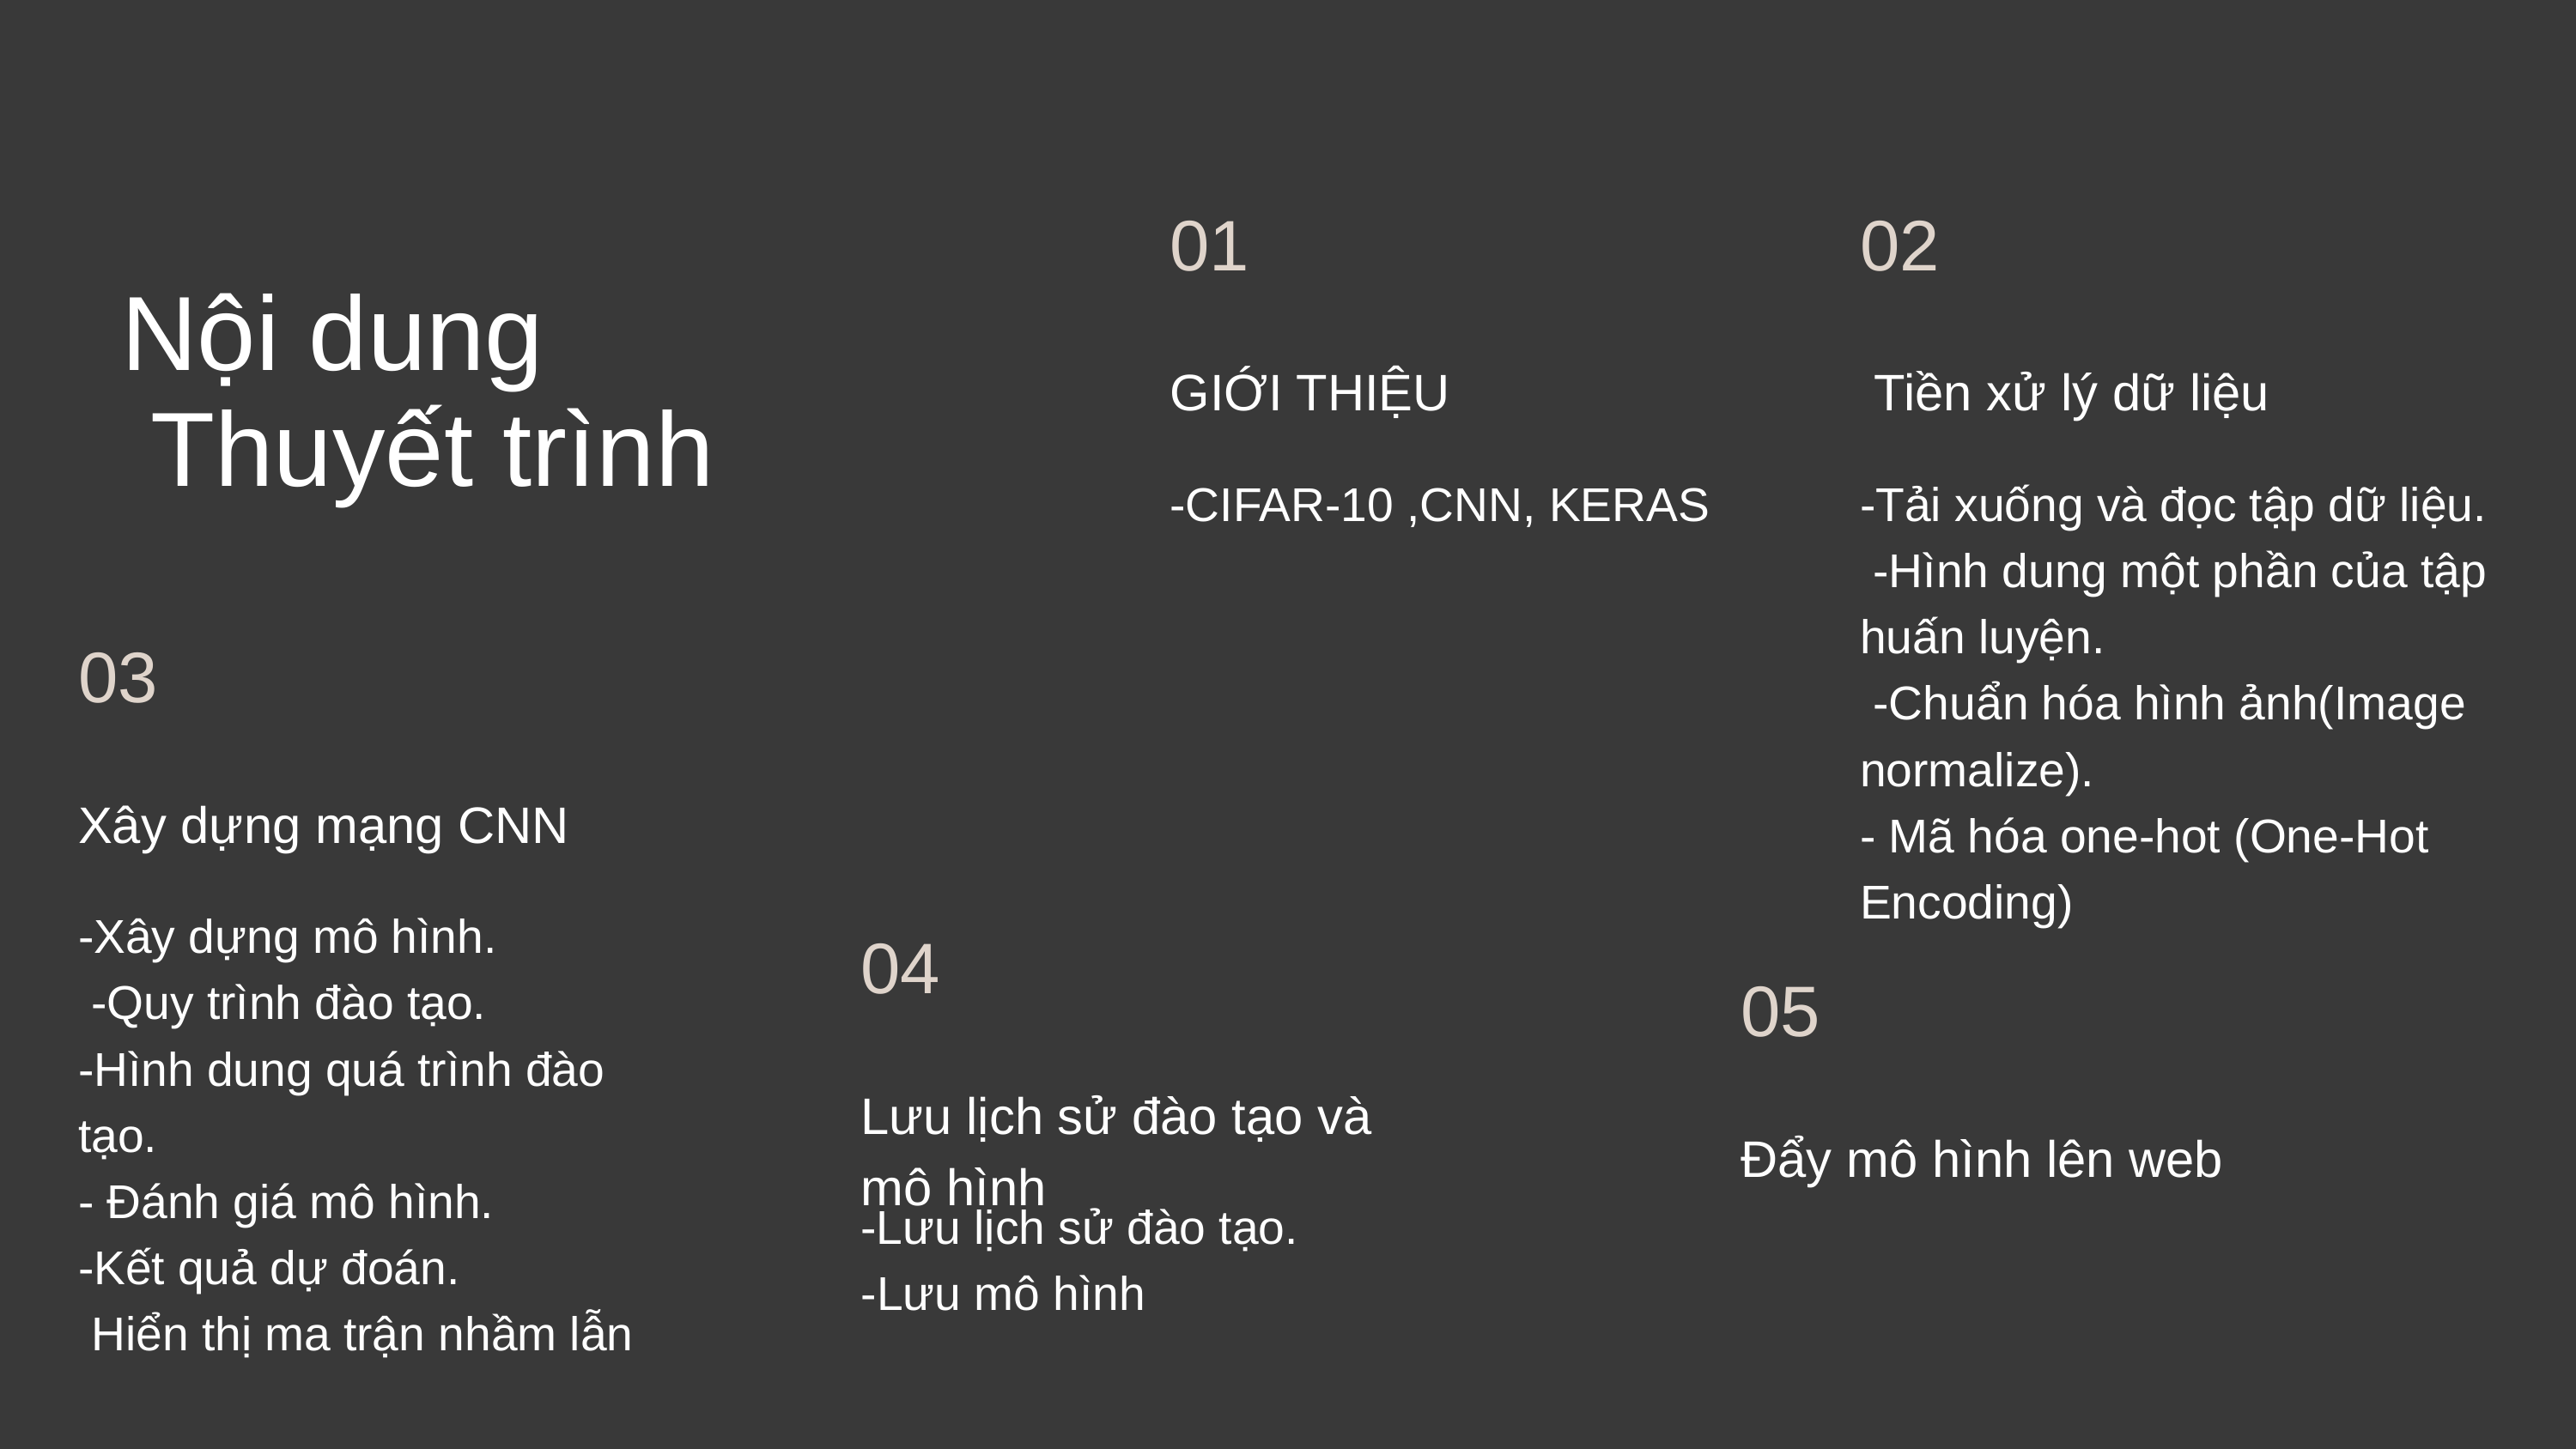

01
02
Nội dung
 Thuyết trình
GIỚI THIỆU
 Tiền xử lý dữ liệu
-CIFAR-10 ,CNN, KERAS
-Tải xuống và đọc tập dữ liệu.
 -Hình dung một phần của tập huấn luyện.
 -Chuẩn hóa hình ảnh(Image normalize).
- Mã hóa one-hot (One-Hot Encoding)
03
Xây dựng mạng CNN
-Xây dựng mô hình.
 -Quy trình đào tạo.
-Hình dung quá trình đào tạo.
- Đánh giá mô hình.
-Kết quả dự đoán.
 Hiển thị ma trận nhầm lẫn
04
05
Lưu lịch sử đào tạo và mô hình
Đẩy mô hình lên web
-Lưu lịch sử đào tạo.
-Lưu mô hình